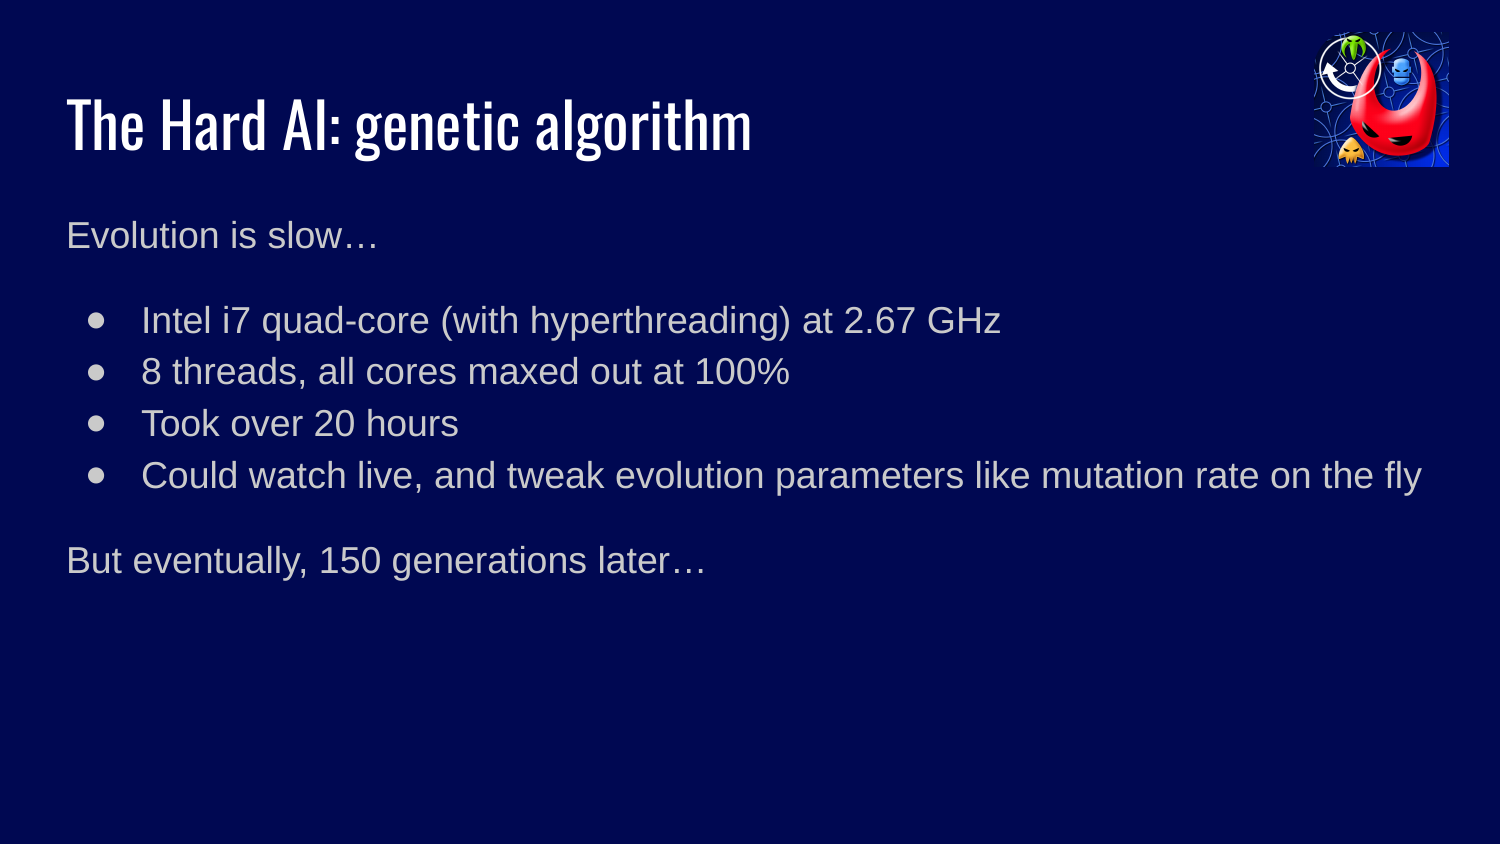

# The Hard AI: genetic algorithm
Evolution is slow…
Intel i7 quad-core (with hyperthreading) at 2.67 GHz
8 threads, all cores maxed out at 100%
Took over 20 hours
Could watch live, and tweak evolution parameters like mutation rate on the fly
But eventually, 150 generations later…